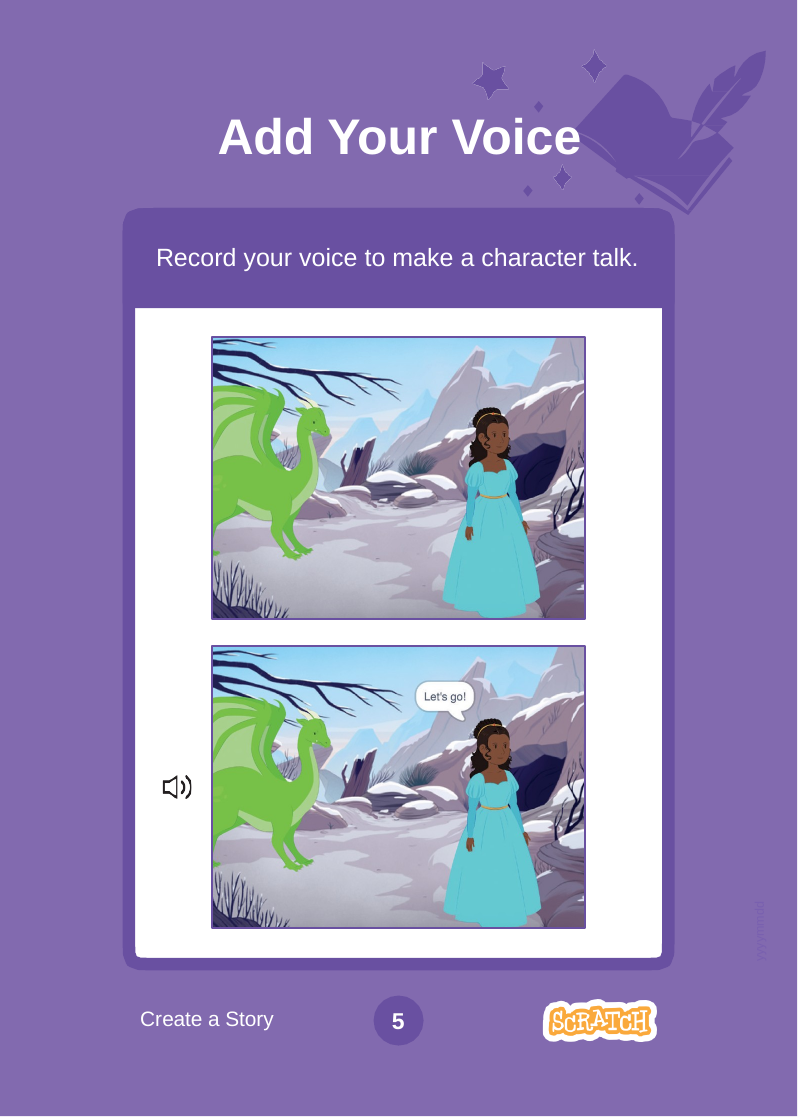

# Add Your Voice

Record your voice to make a character talk.

yyyymmdd

Create a Story
5